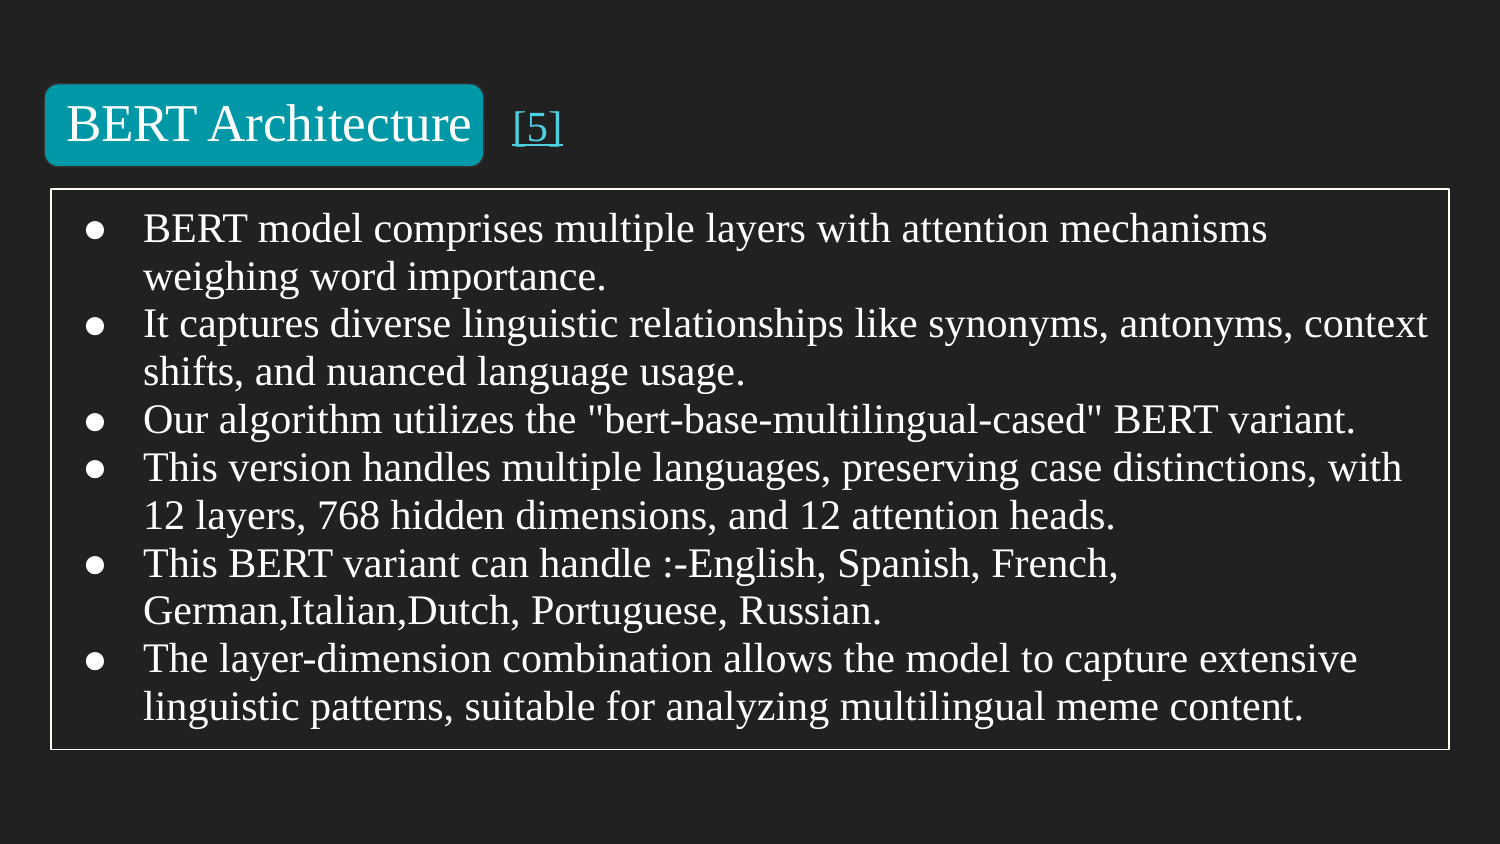

# BERT Architecture   [5]

BERT model comprises multiple layers with attention mechanisms weighing word importance.
It captures diverse linguistic relationships like synonyms, antonyms, context shifts, and nuanced language usage.
Our algorithm utilizes the "bert-base-multilingual-cased" BERT variant.
This version handles multiple languages, preserving case distinctions, with 12 layers, 768 hidden dimensions, and 12 attention heads.
This BERT variant can handle :-English, Spanish, French, German,Italian,Dutch, Portuguese, Russian.
The layer-dimension combination allows the model to capture extensive linguistic patterns, suitable for analyzing multilingual meme content.